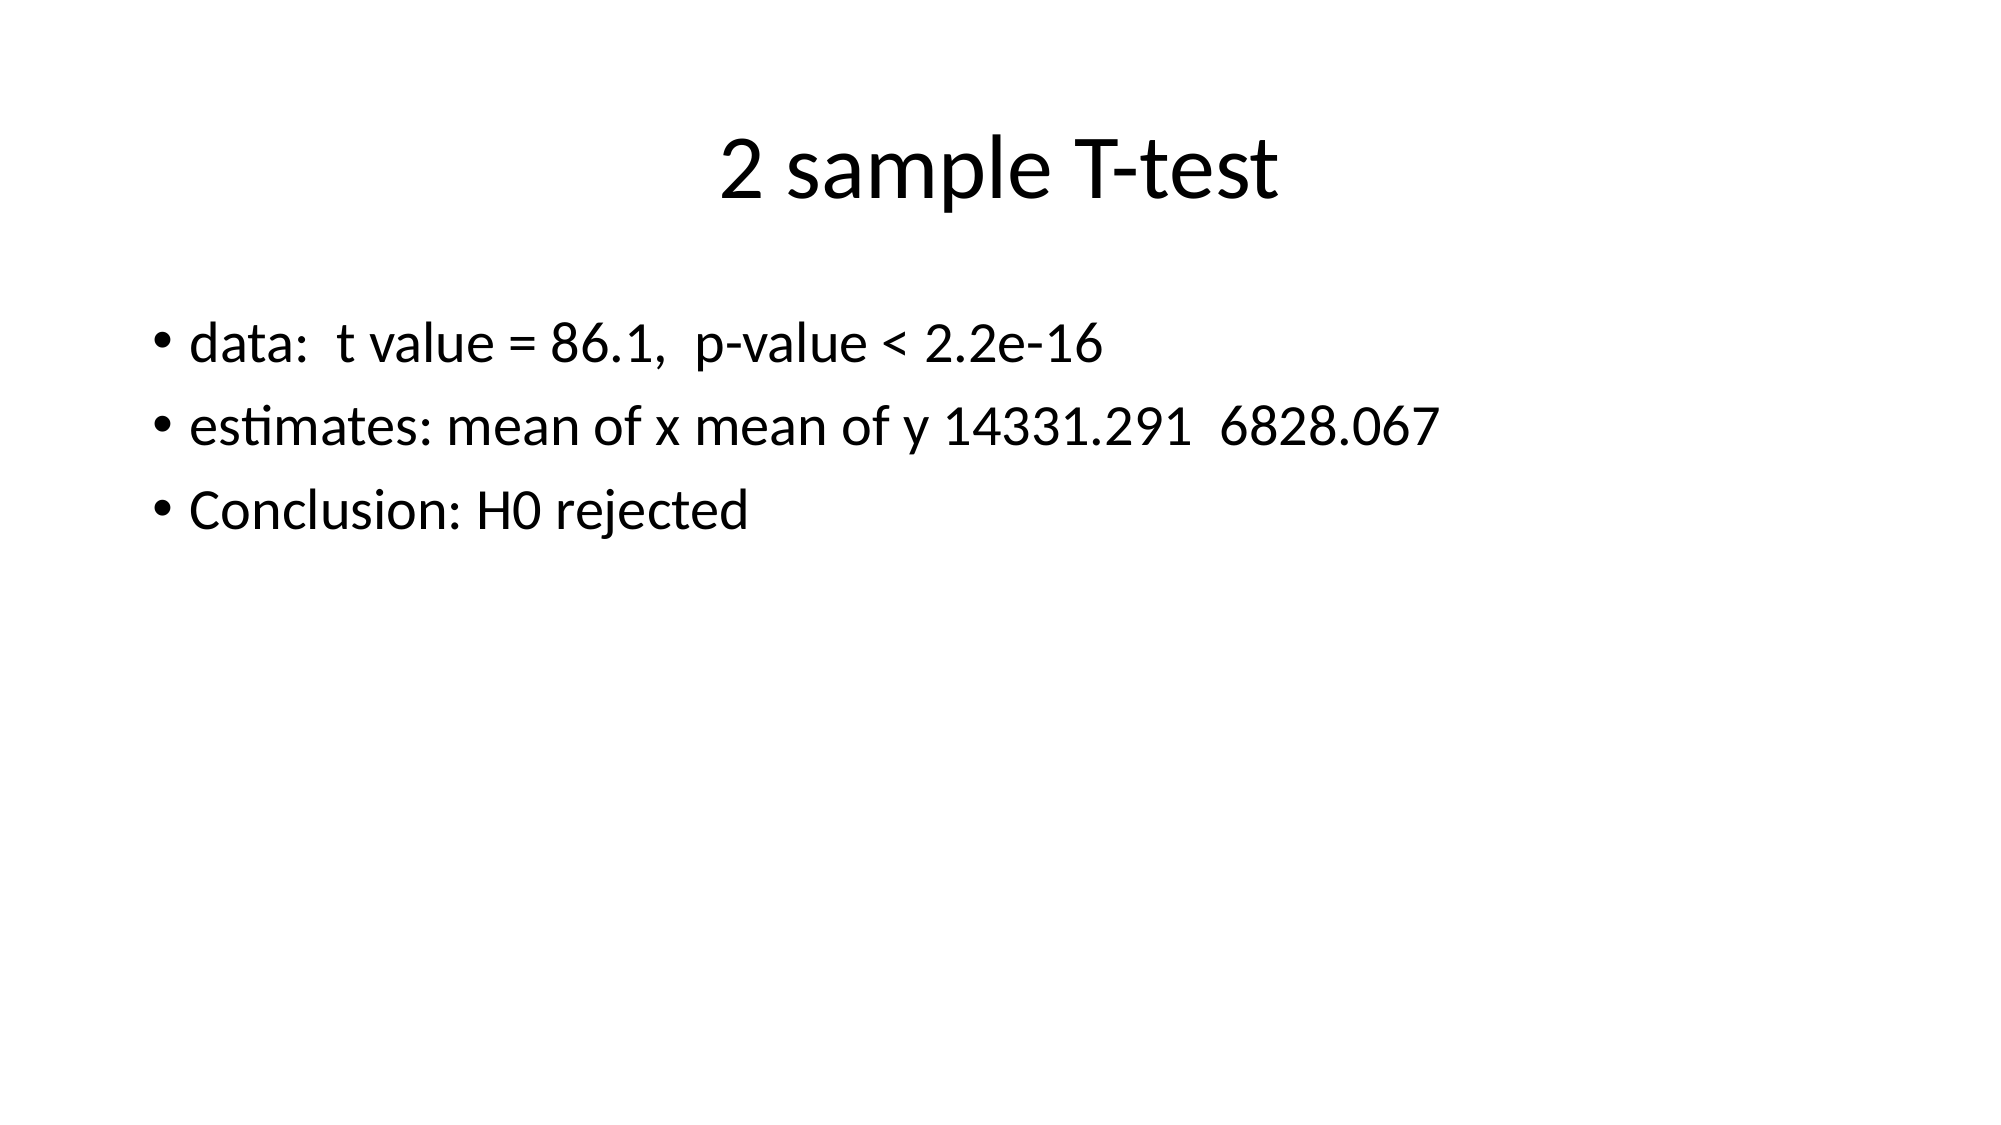

# 2 sample T-test
data:  t value = 86.1,  p-value < 2.2e-16
estimates: mean of x mean of y 14331.291  6828.067
Conclusion: H0 rejected